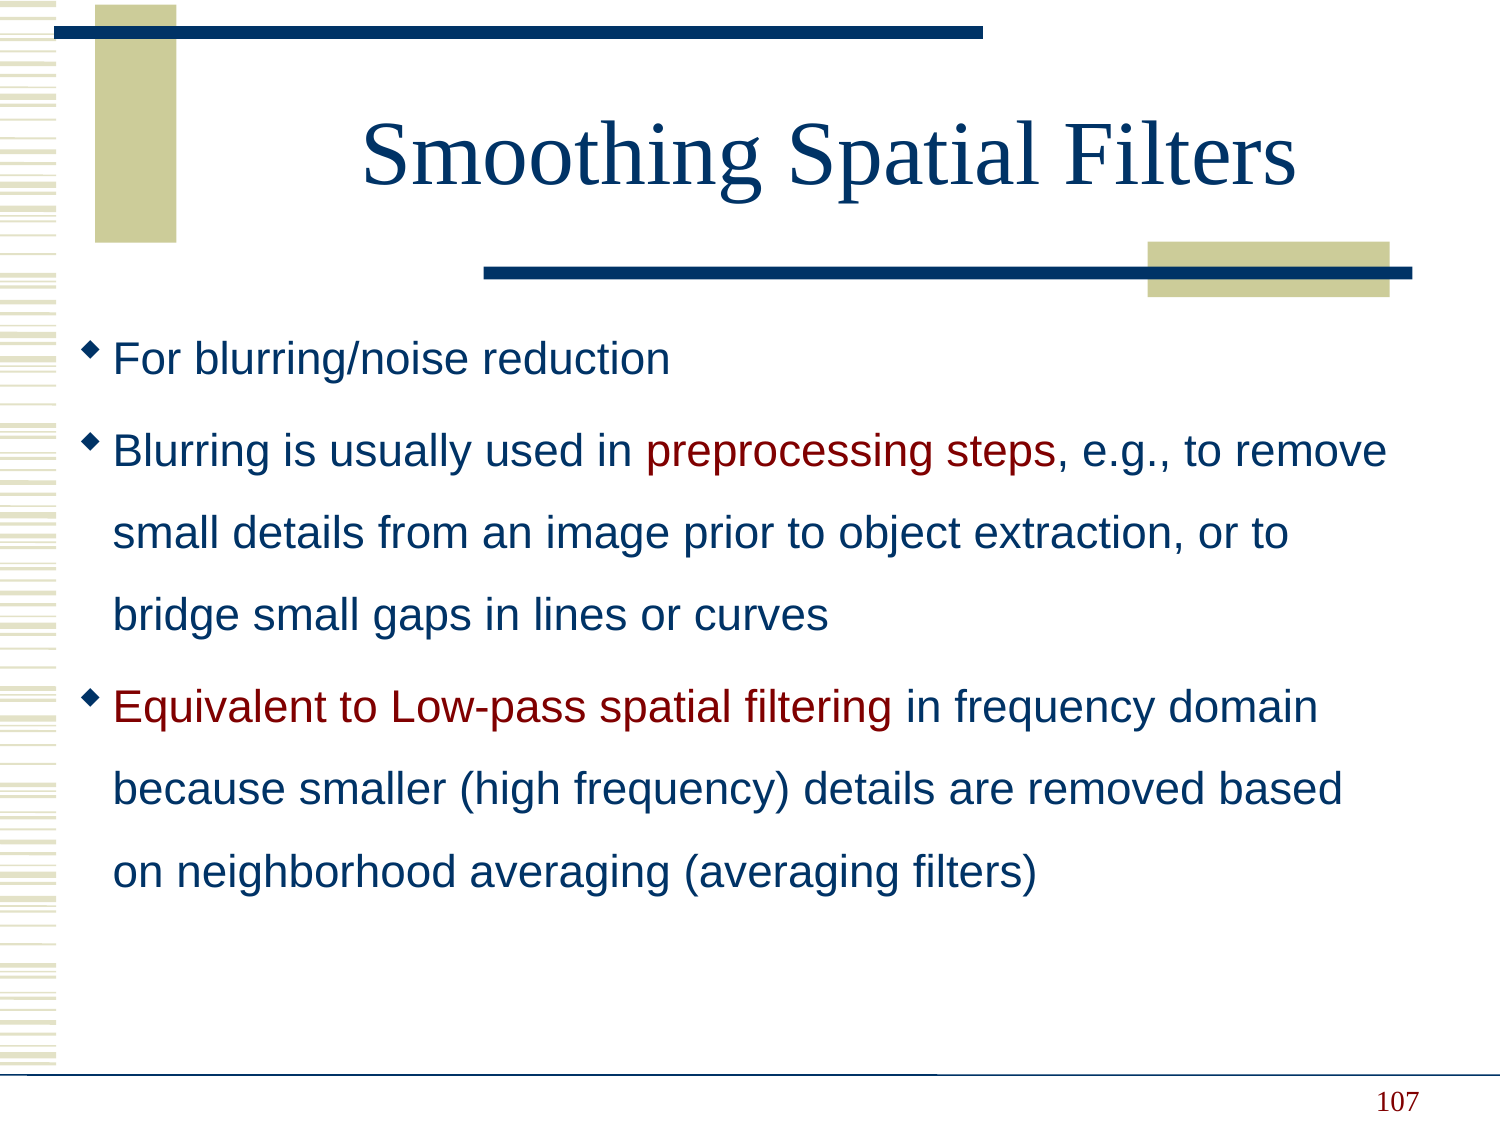

Smoothing Spatial Filters
For blurring/noise reduction
Blurring is usually used in preprocessing steps, e.g., to remove small details from an image prior to object extraction, or to bridge small gaps in lines or curves
Equivalent to Low-pass spatial filtering in frequency domain because smaller (high frequency) details are removed based on neighborhood averaging (averaging filters)
107